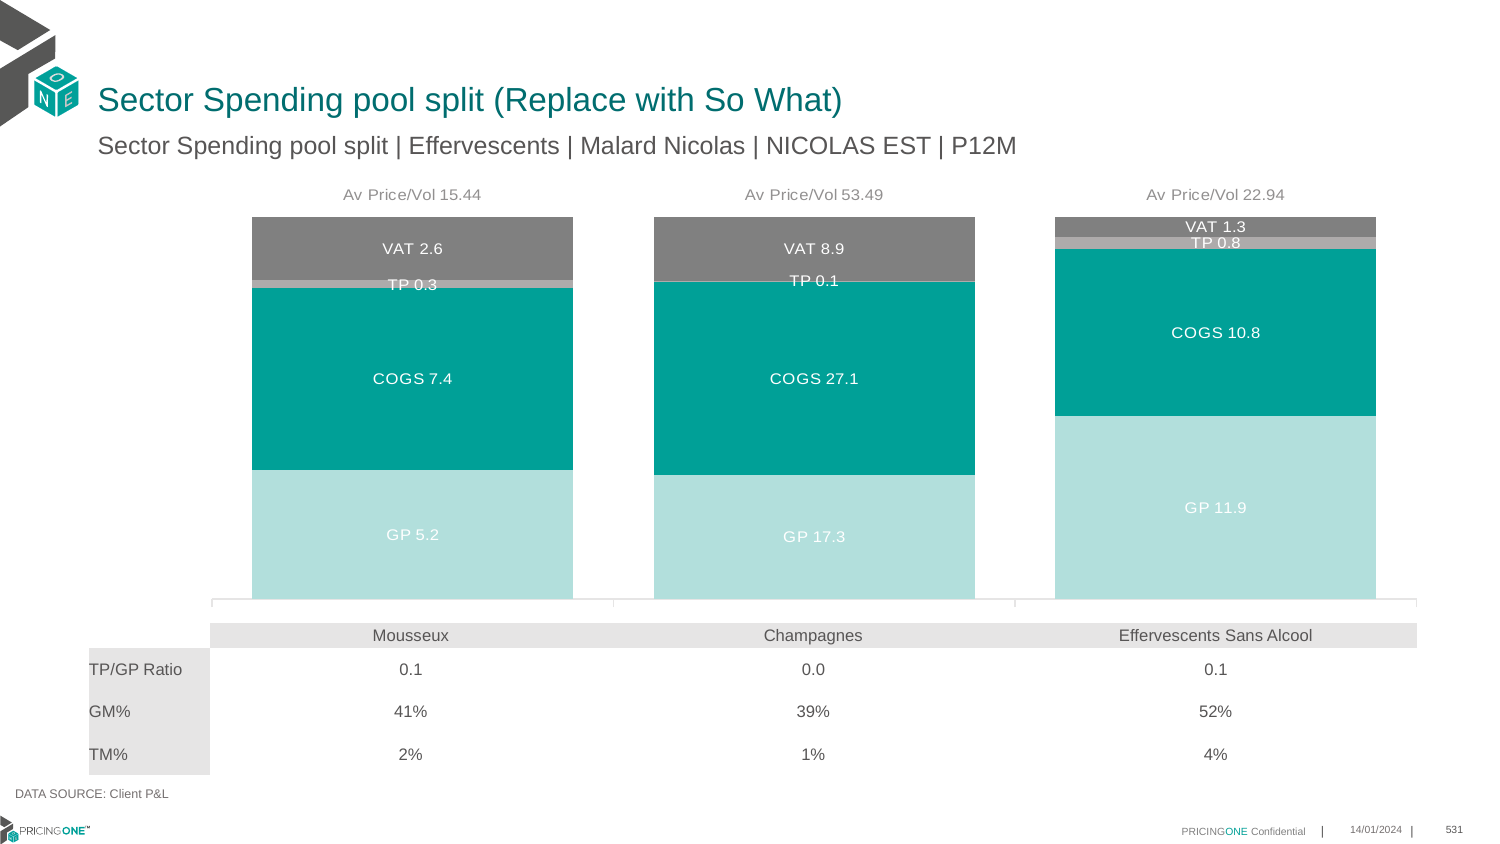

# Sector Spending pool split (Replace with So What)
Sector Spending pool split | Effervescents | Malard Nicolas | NICOLAS EST | P12M

### Chart

| Category | GP | COGS | TP | VAT |
|---|---|---|---|---|
| Av Price/Vol 15.44 | 5.2031 | 7.3694 | 0.2999 | 2.576354489164087 |
| Av Price/Vol 53.49 | 17.266 | 27.1368 | 0.076 | 8.94341135526133 |
| Av Price/Vol 22.94 | 11.8851 | 10.8411 | 0.8302 | 1.296924942136011 |
|  | Mousseux | Champagnes | Effervescents Sans Alcool |
| --- | --- | --- | --- |
| TP/GP Ratio | 0.1 | 0.0 | 0.1 |
| GM% | 41% | 39% | 52% |
| TM% | 2% | 1% | 4% |
DATA SOURCE: Client P&L

14/01/2024
531